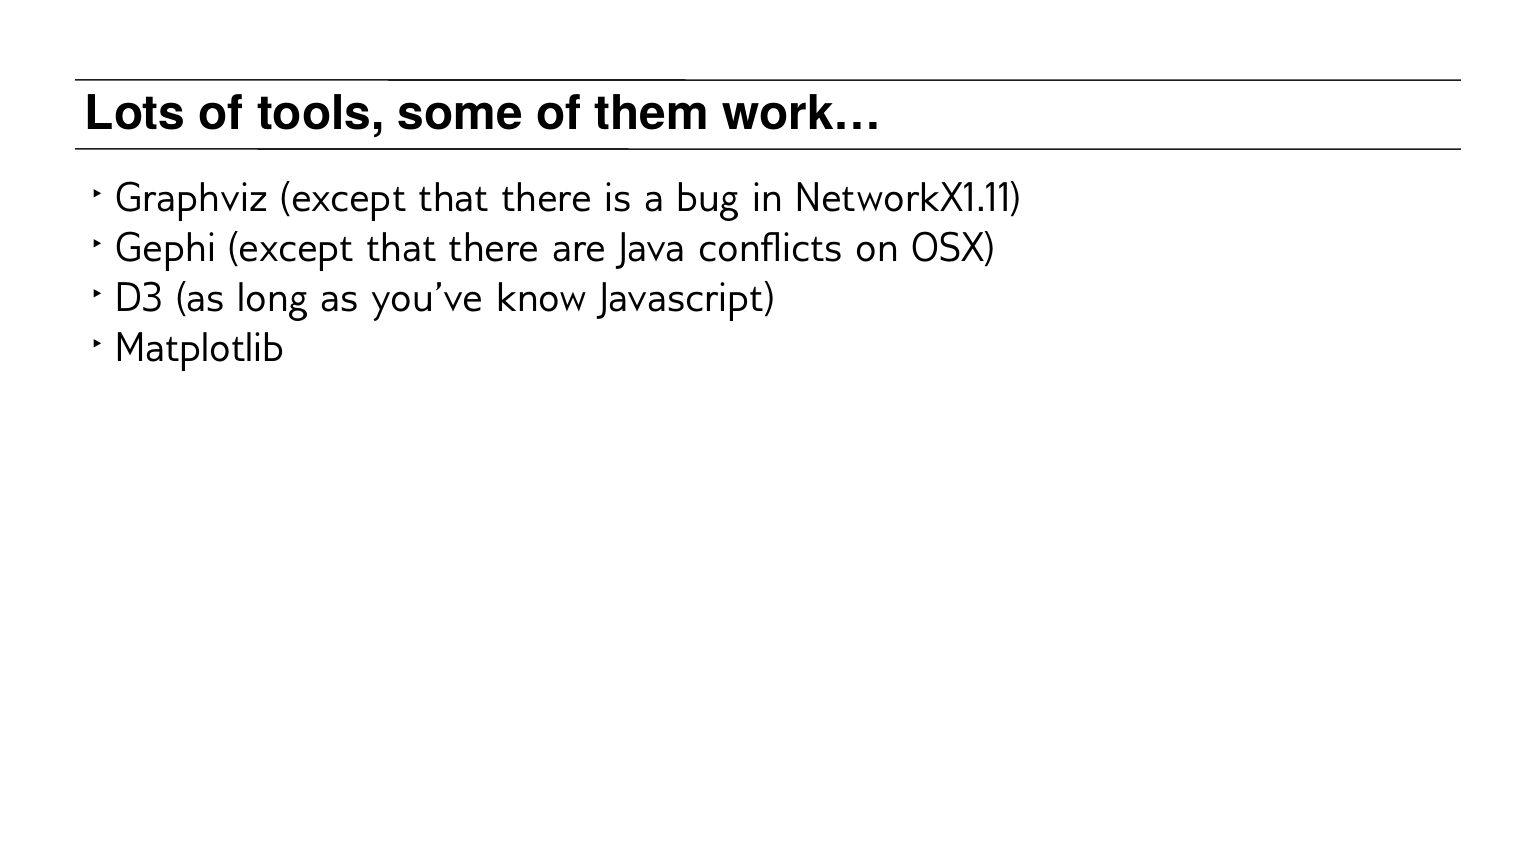

# Lots of tools, some of them work…
Graphviz (except that there is a bug in NetworkX1.11)
Gephi (except that there are Java conflicts on OSX)
D3 (as long as you’ve know Javascript)
Matplotlib